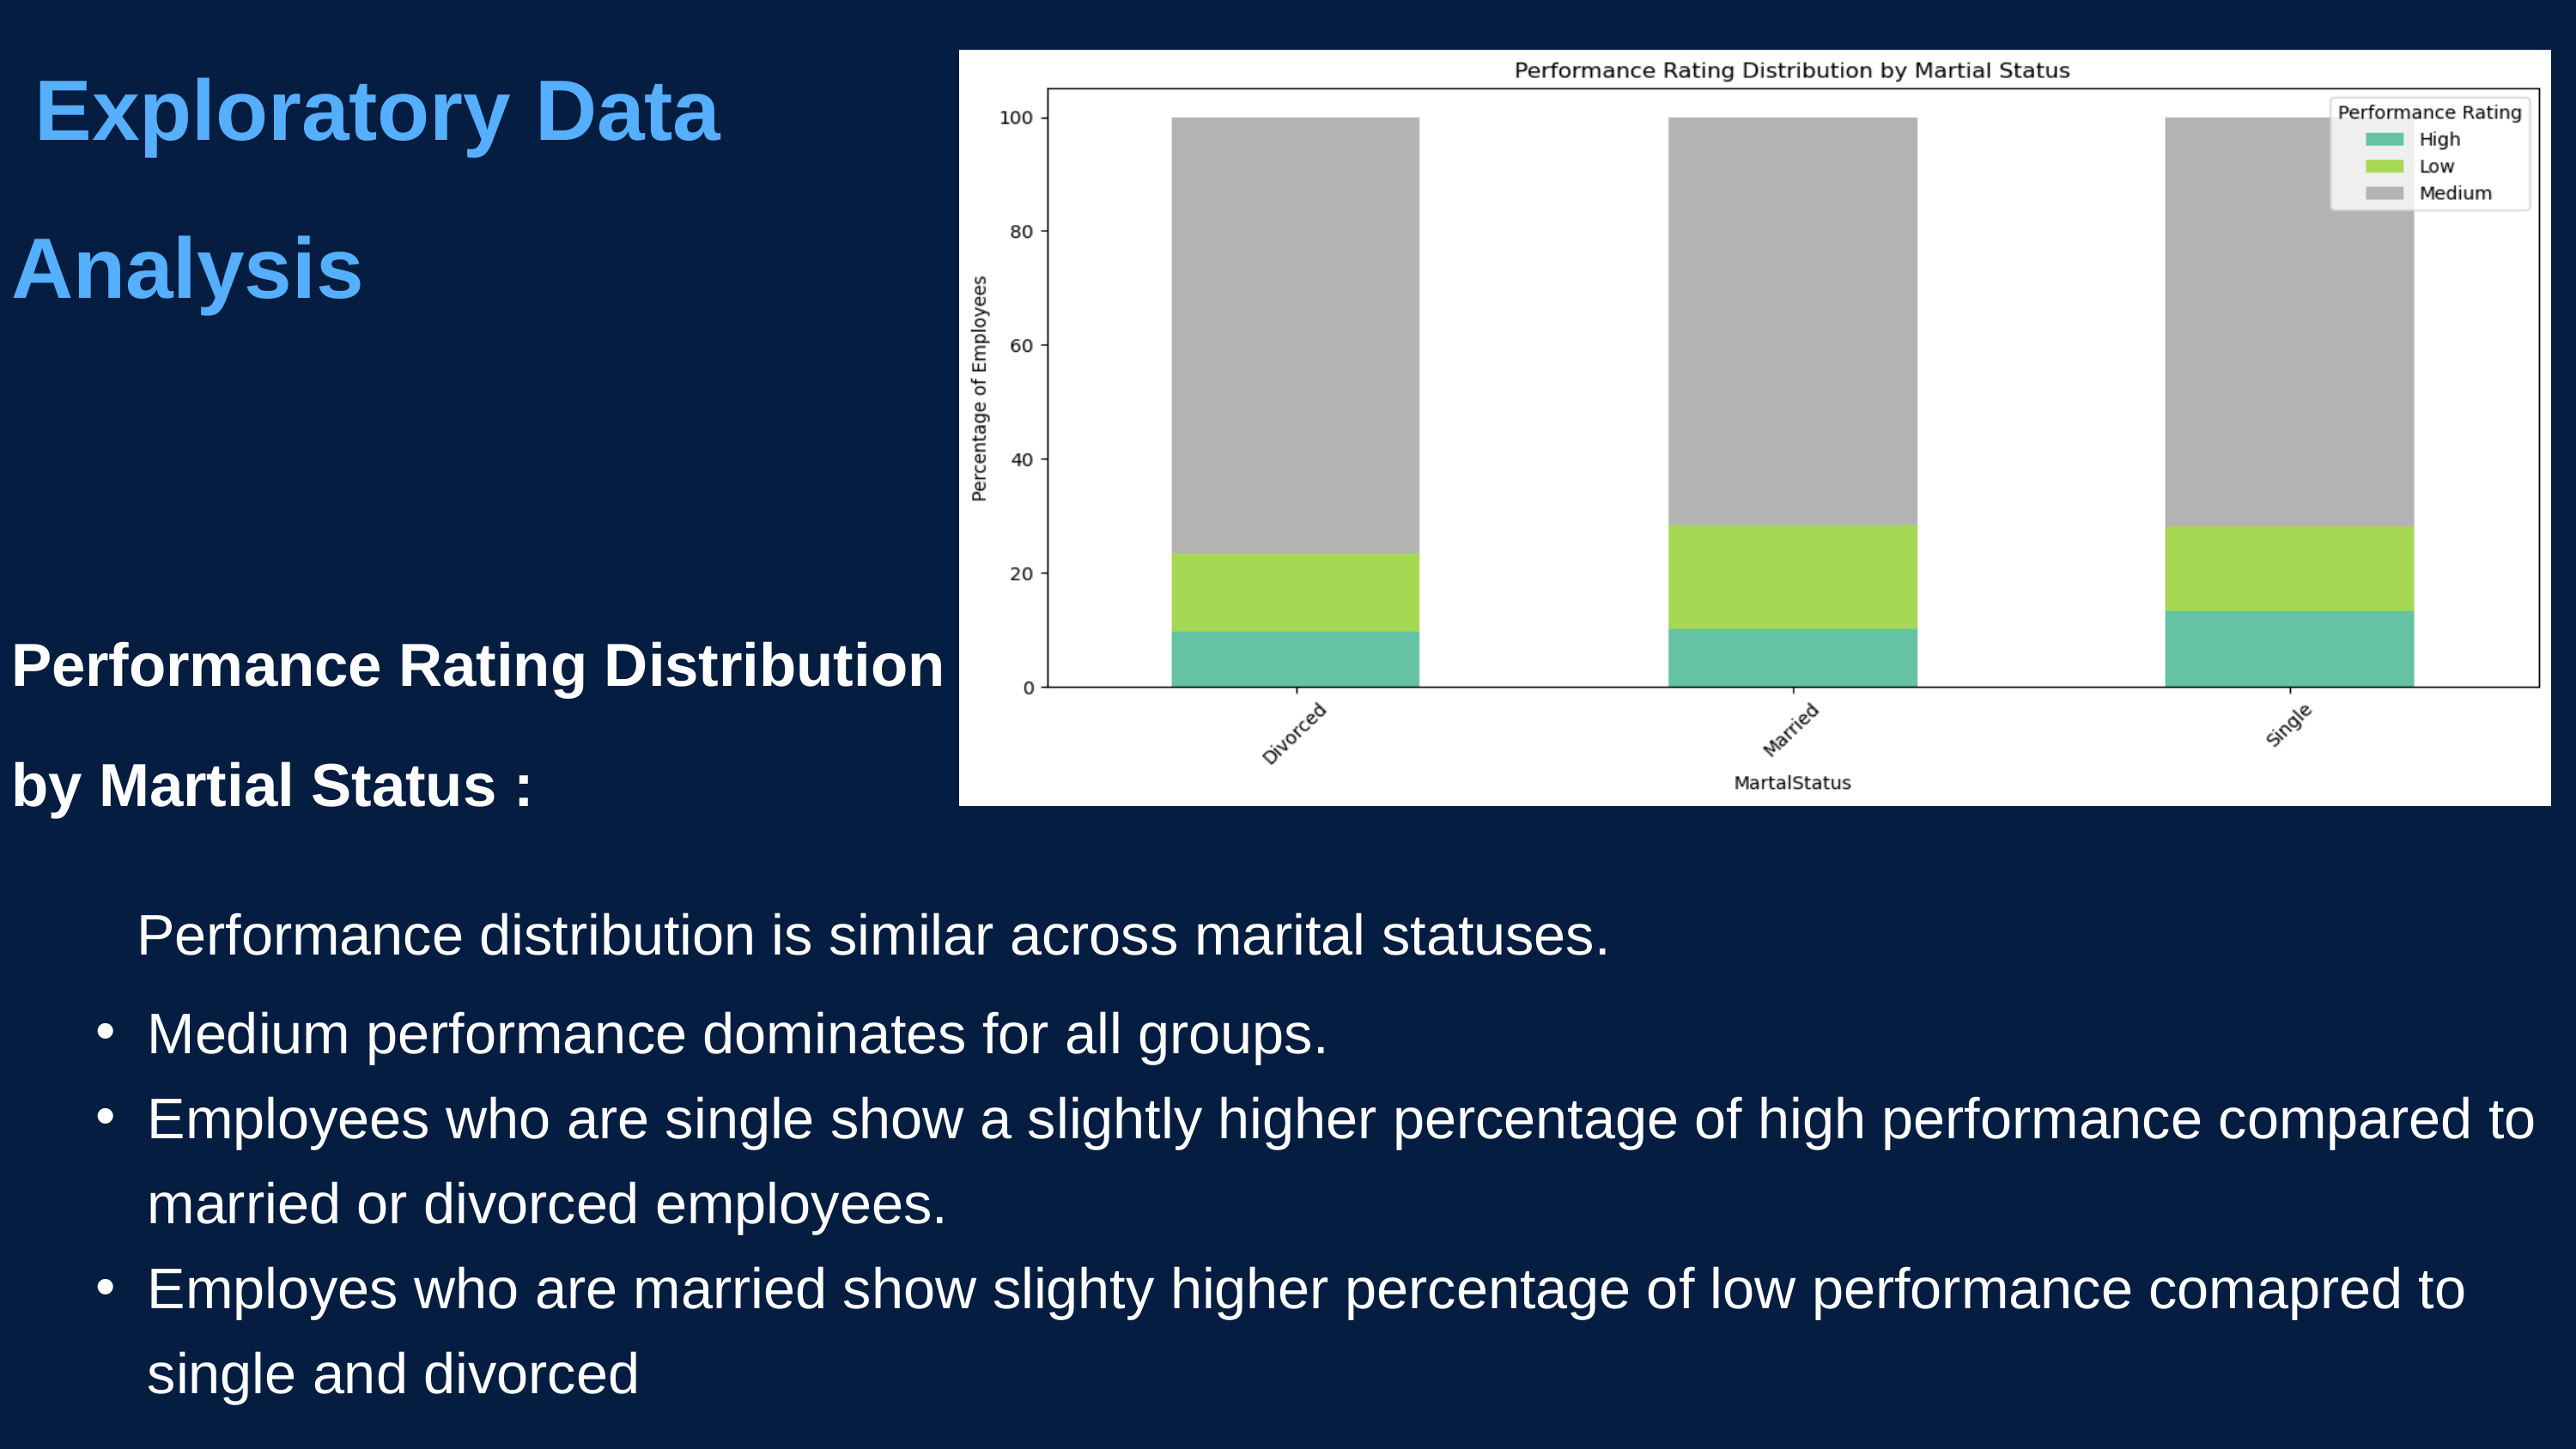

Exploratory Data Analysis

Performance Rating Distribution by Martial Status :
Performance distribution is similar across marital statuses.
Medium performance dominates for all groups.
Employees who are single show a slightly higher percentage of high performance compared to married or divorced employees.
Employes who are married show slighty higher percentage of low performance comapred to single and divorced